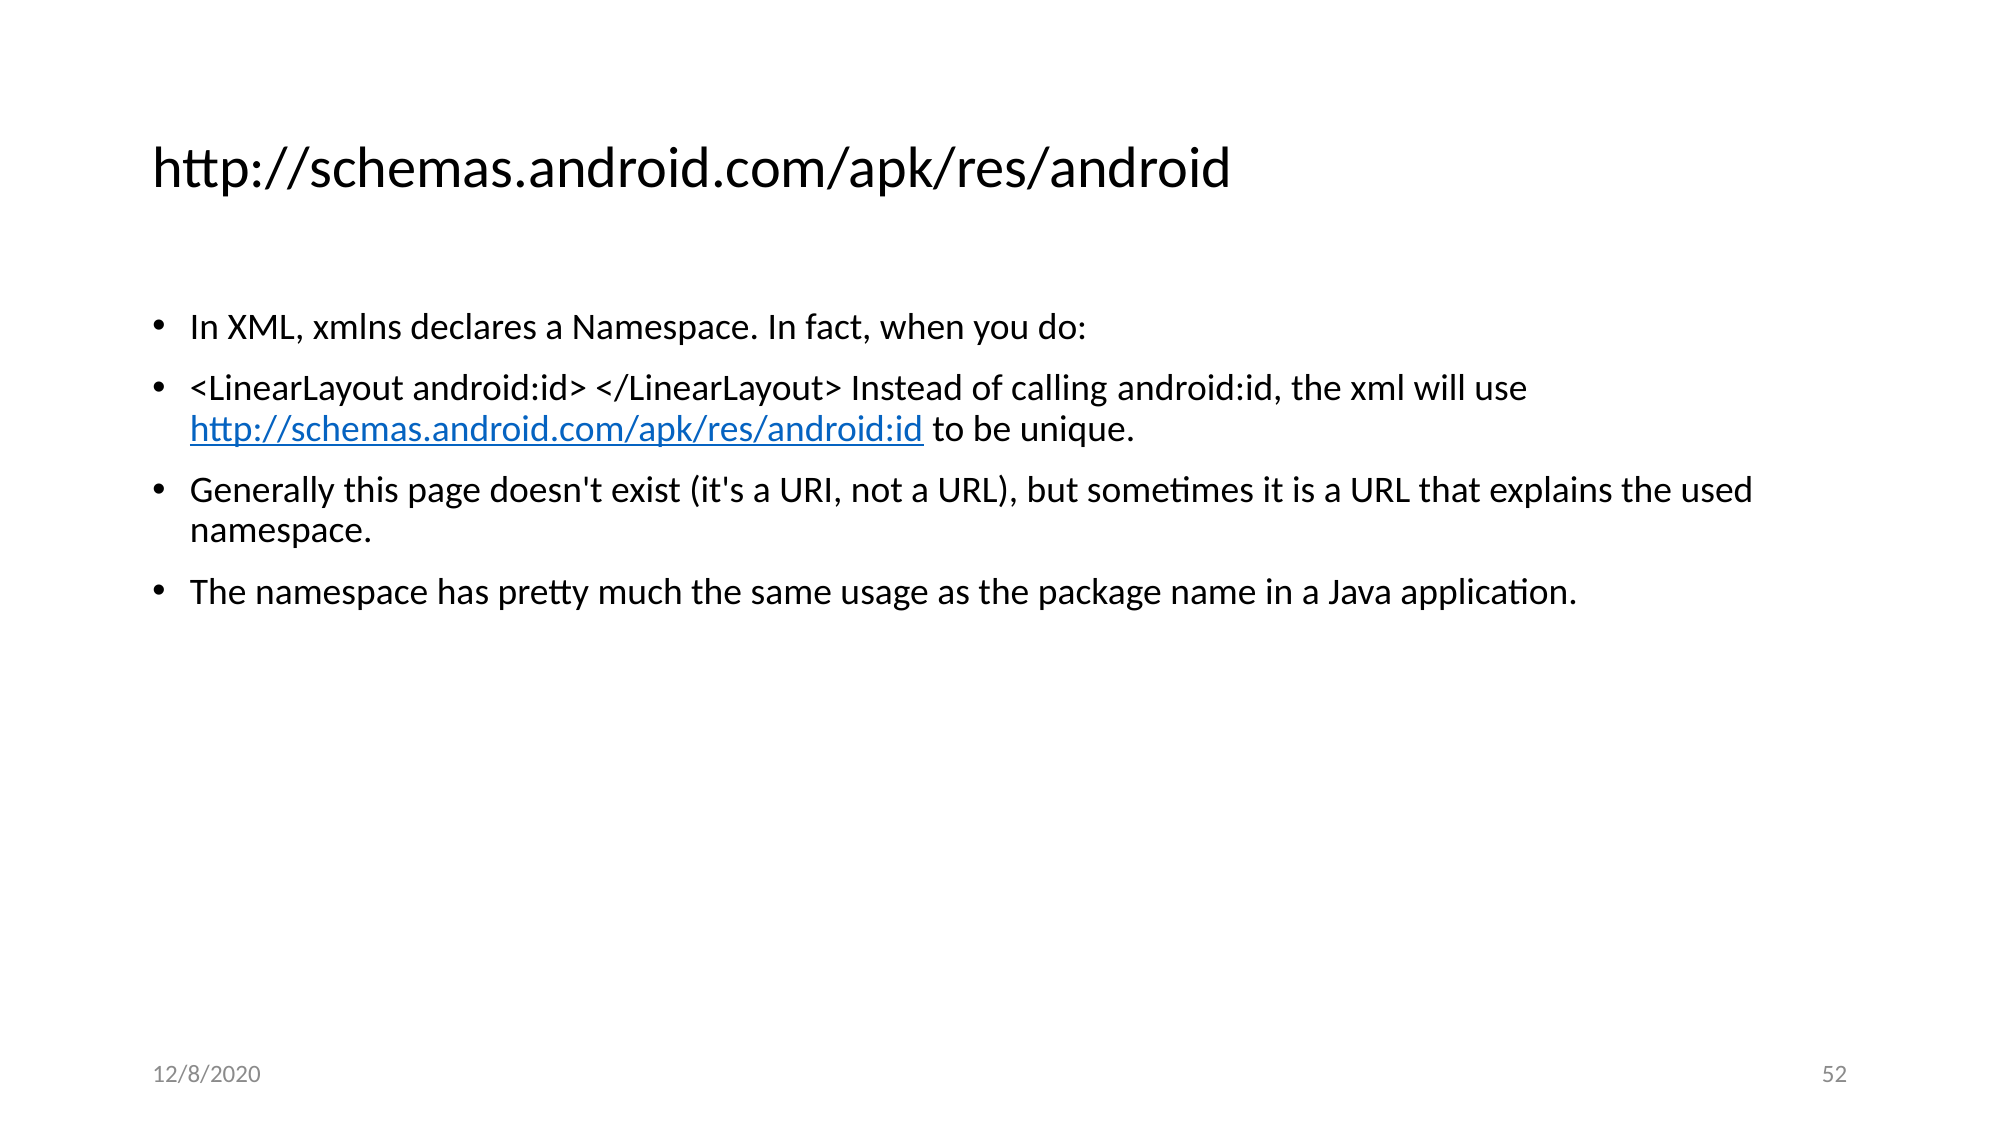

# http://schemas.android.com/apk/res/android
In XML, xmlns declares a Namespace. In fact, when you do:
<LinearLayout android:id> </LinearLayout> Instead of calling android:id, the xml will use http://schemas.android.com/apk/res/android:id to be unique.
Generally this page doesn't exist (it's a URI, not a URL), but sometimes it is a URL that explains the used namespace.
The namespace has pretty much the same usage as the package name in a Java application.
12/8/2020
52